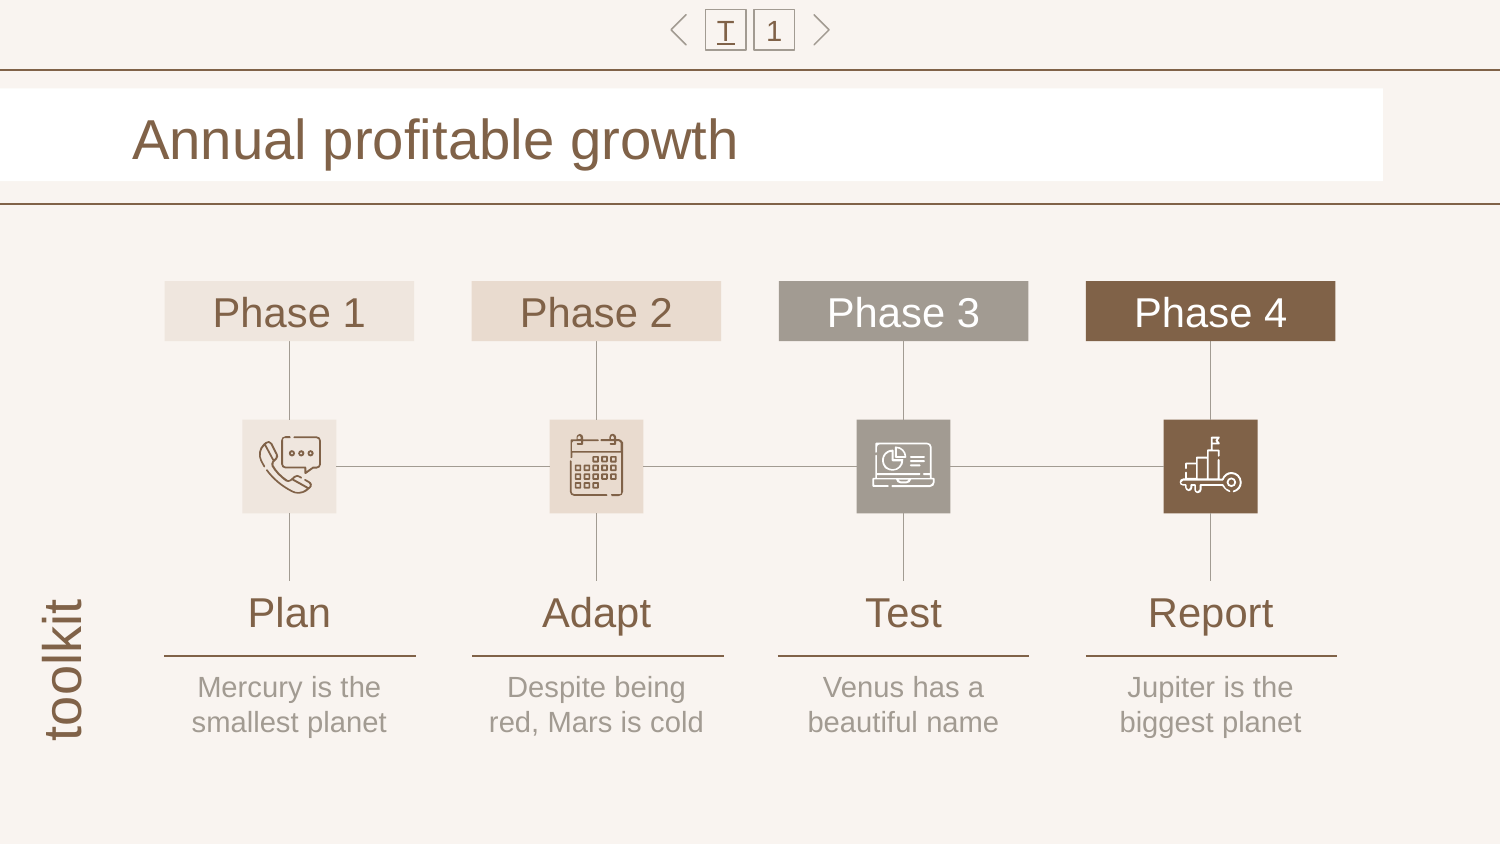

T
1

# Annual profitable growth
Phase 1
Phase 2
Phase 3
Phase 4

toolkit
Plan
Adapt
Test
Report
Jupiter is the biggest planet
Mercury is the smallest planet
Despite being red, Mars is cold
Venus has a beautiful name